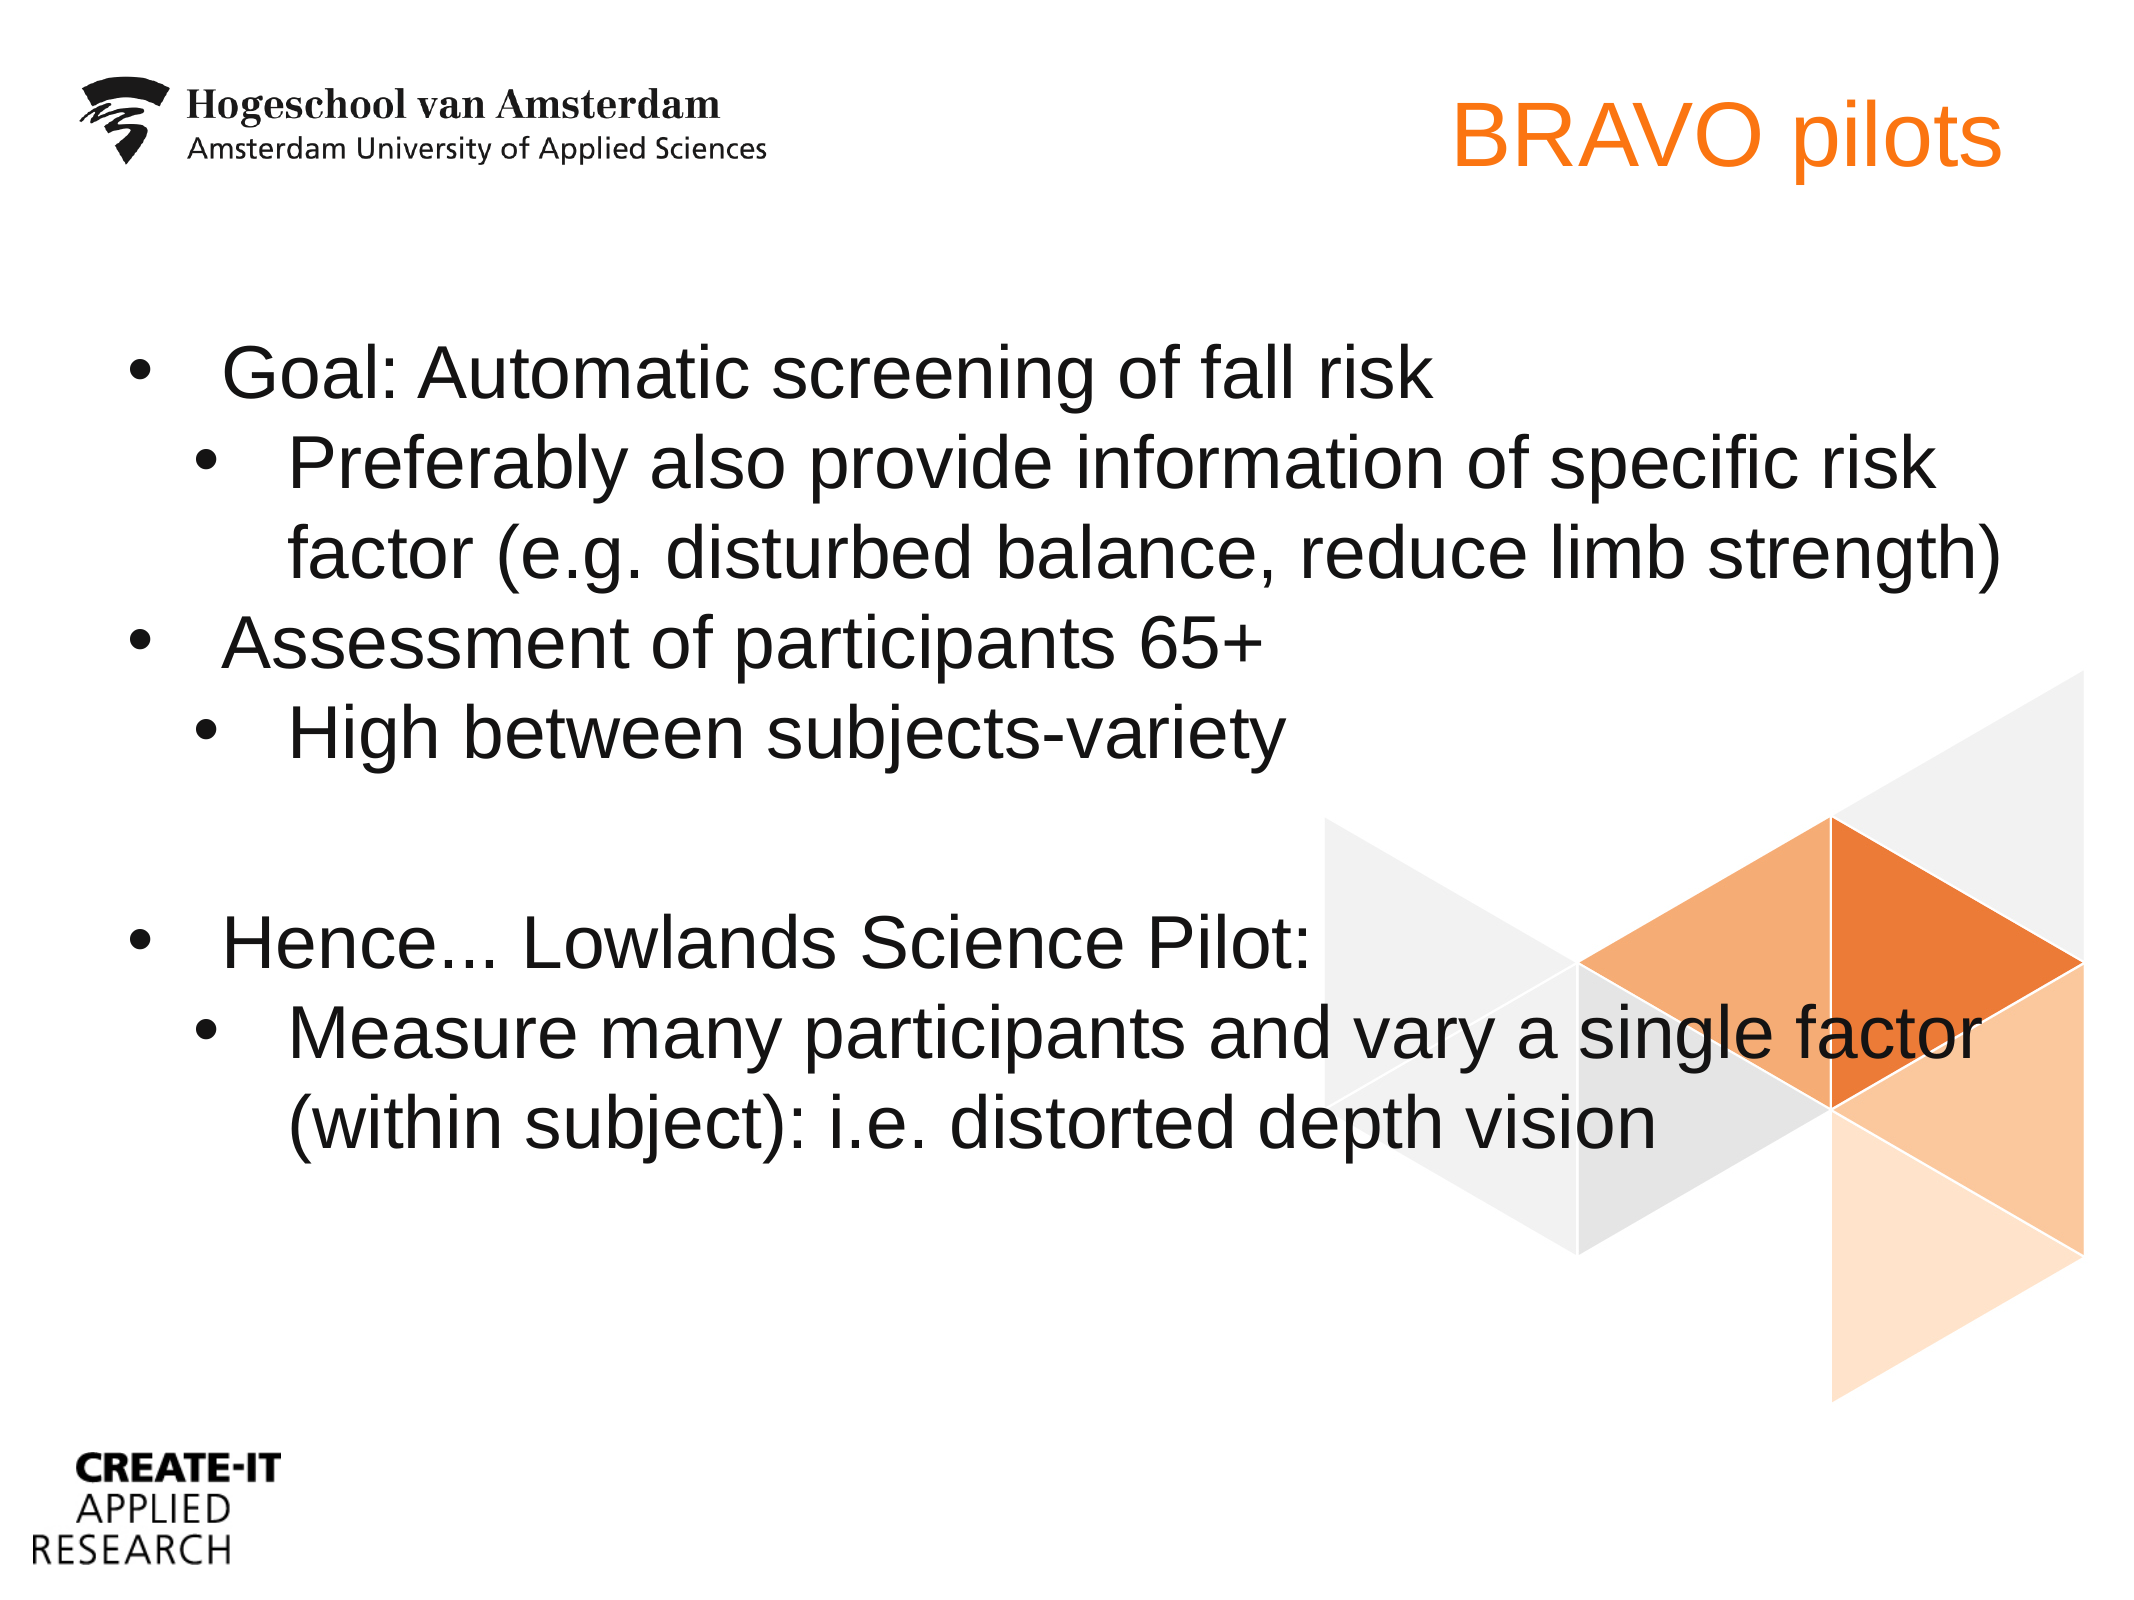

# BRAVO pilots
Goal: Automatic screening of fall risk
Preferably also provide information of specific risk factor (e.g. disturbed balance, reduce limb strength)
Assessment of participants 65+
High between subjects-variety

Hence... Lowlands Science Pilot:
Measure many participants and vary a single factor (within subject): i.e. distorted depth vision